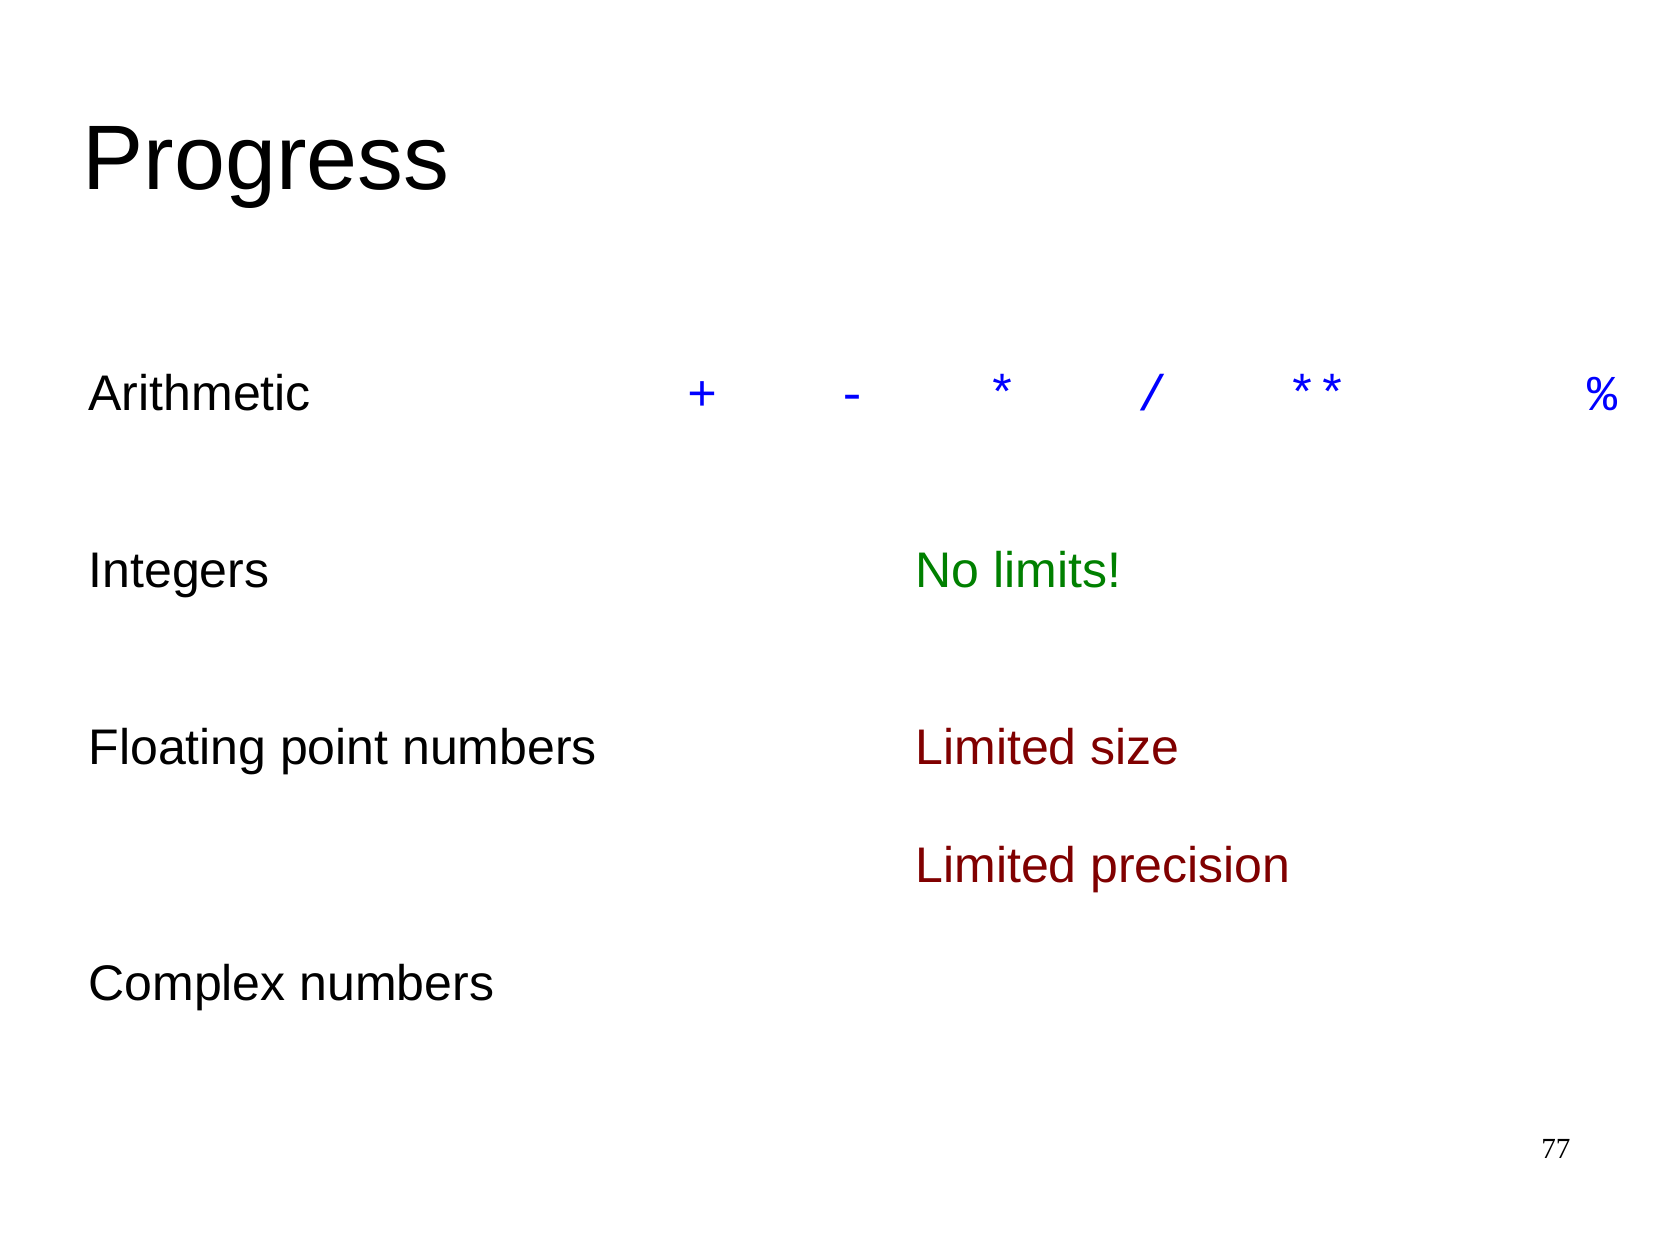

Progress
Arithmetic
+	-	*	/	**		%
Integers
No limits!
Floating point numbers
Limited size
Limited precision
Complex numbers
77